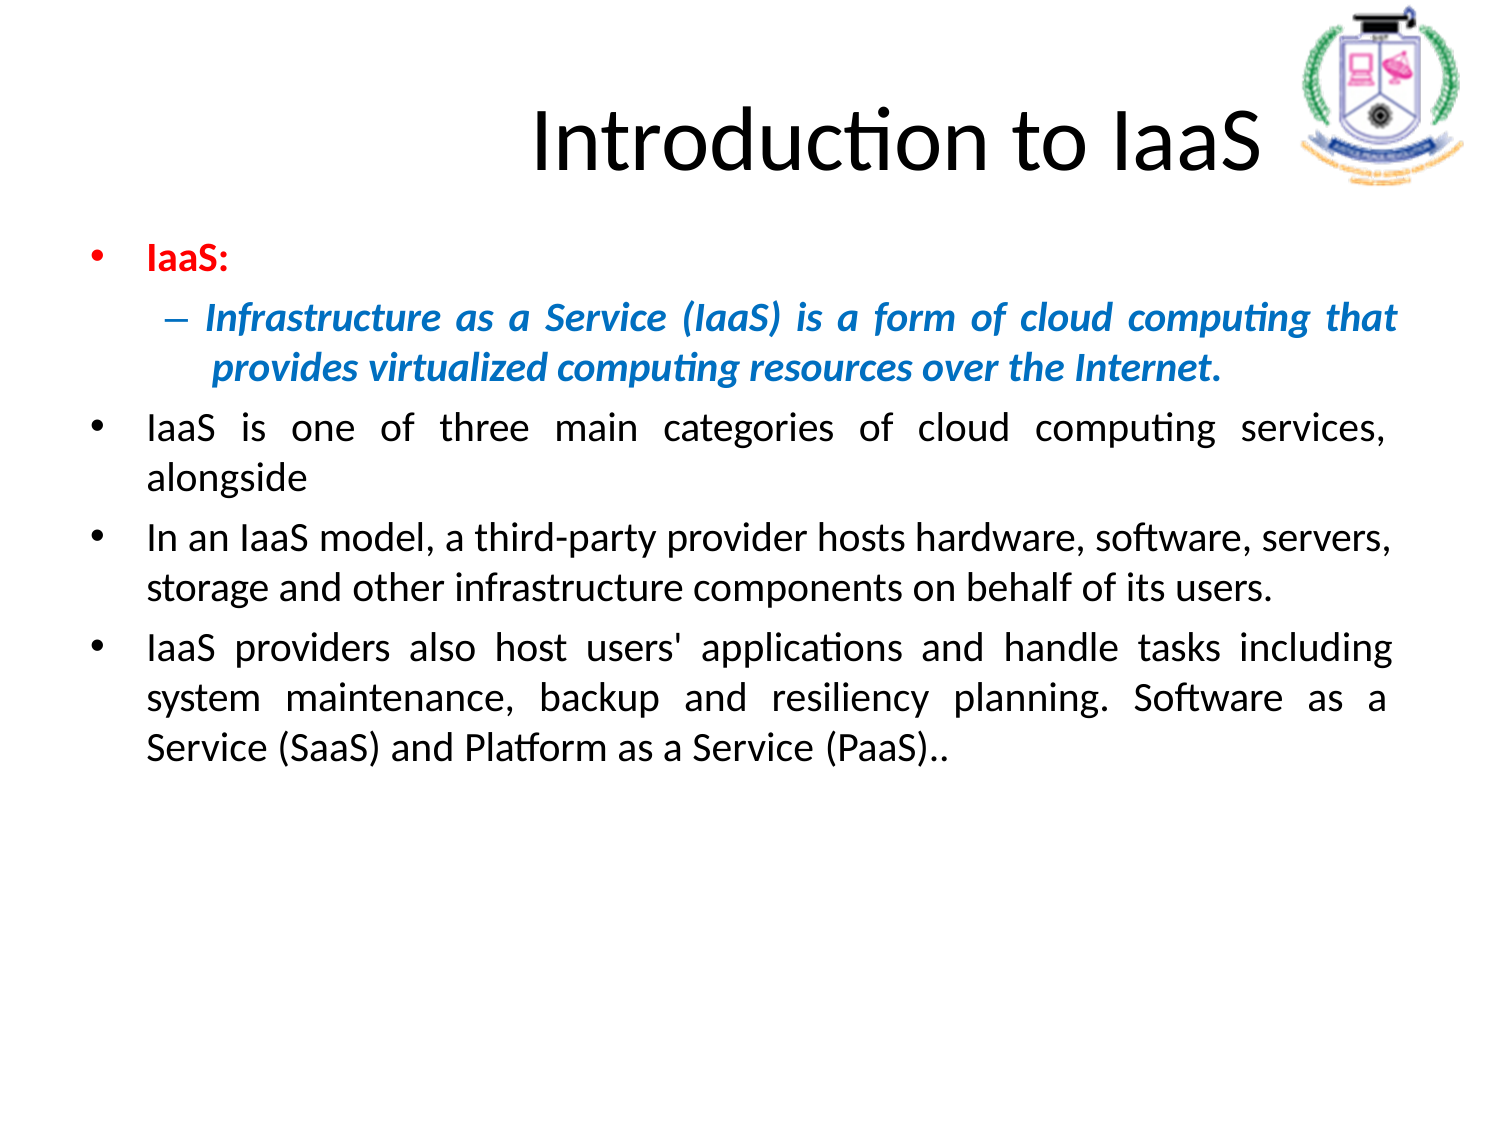

# Introduction to IaaS
IaaS:
– Infrastructure as a Service (IaaS) is a form of cloud computing that  provides virtualized computing resources over the Internet.
IaaS is one of three main categories of cloud computing services,  alongside
In an IaaS model, a third-party provider hosts hardware, software, servers,
storage and other infrastructure components on behalf of its users.
IaaS providers also host users' applications and handle tasks including  system maintenance, backup and resiliency planning. Software as a  Service (SaaS) and Platform as a Service (PaaS)..